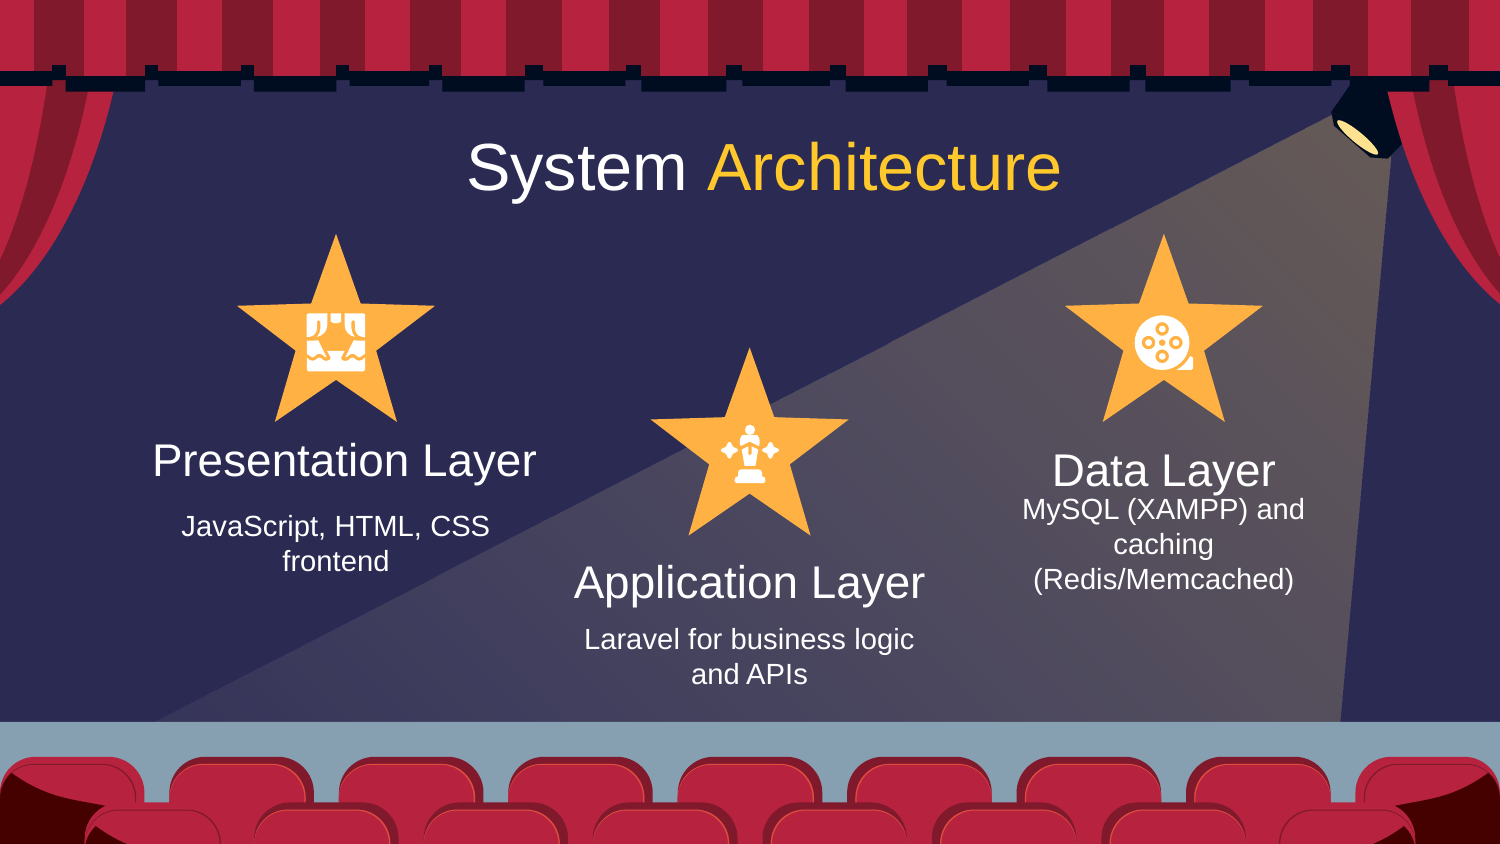

System Architecture

# Presentation Layer

Data Layer
JavaScript, HTML, CSS frontend
MySQL (XAMPP) and caching (Redis/Memcached)
Application Layer
Laravel for business logic and APIs